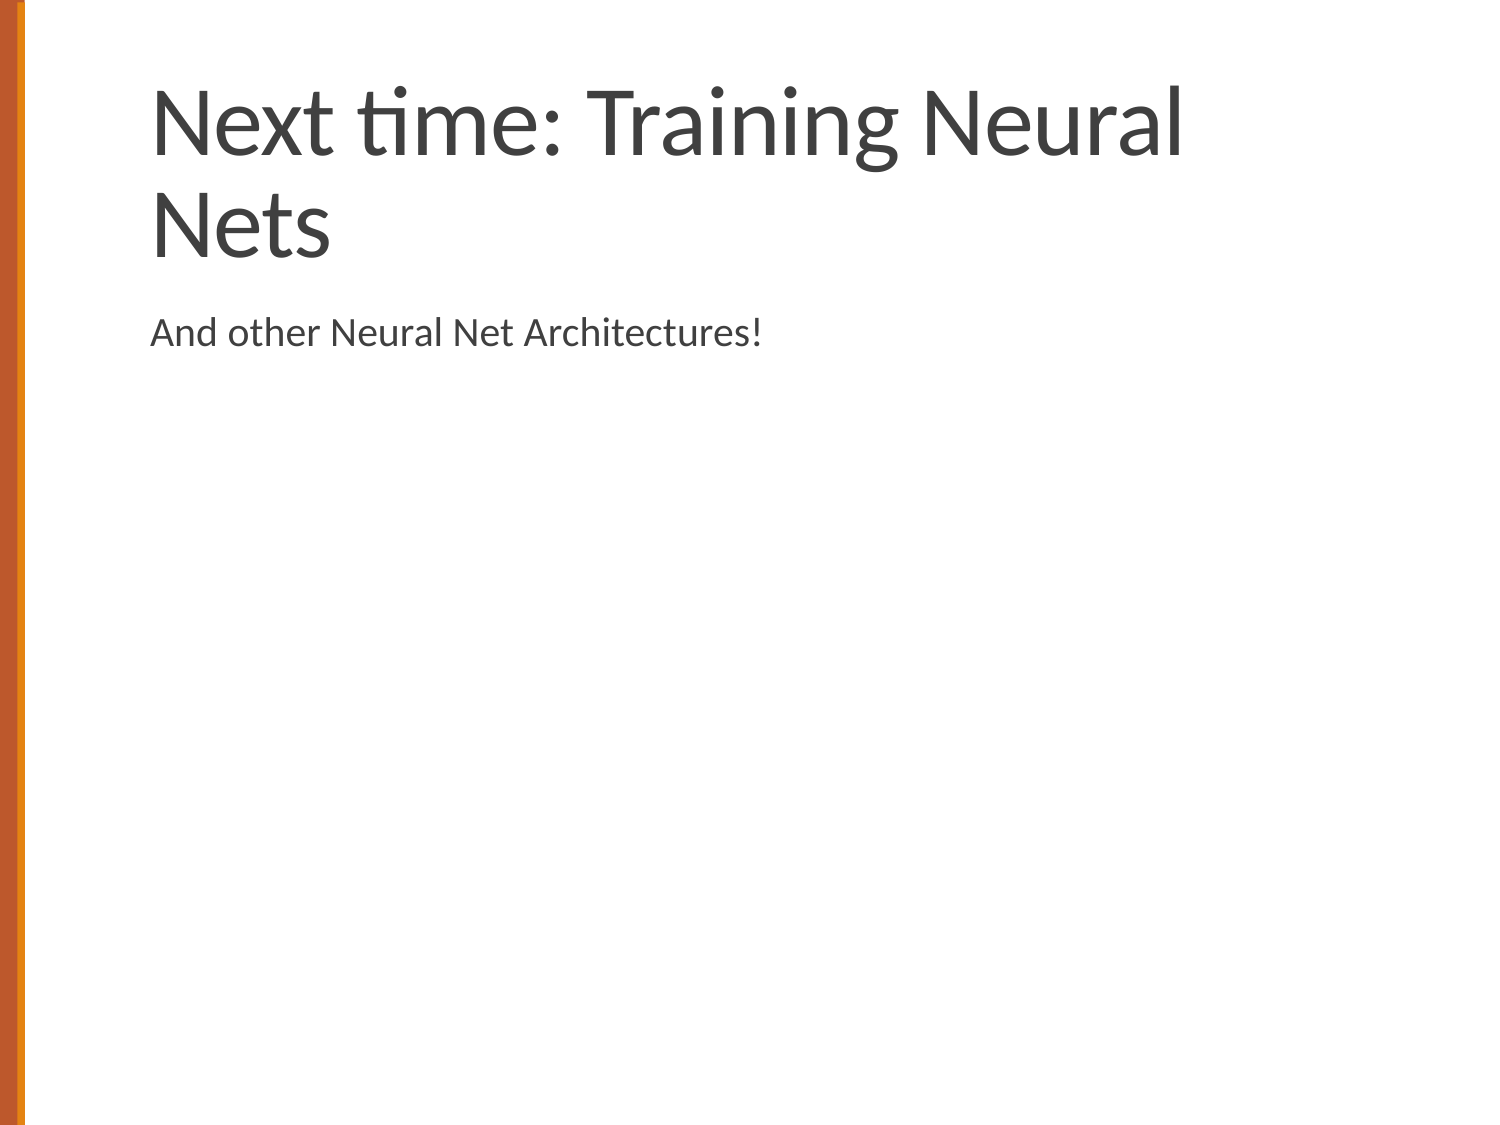

# Next time: Training Neural Nets
And other Neural Net Architectures!